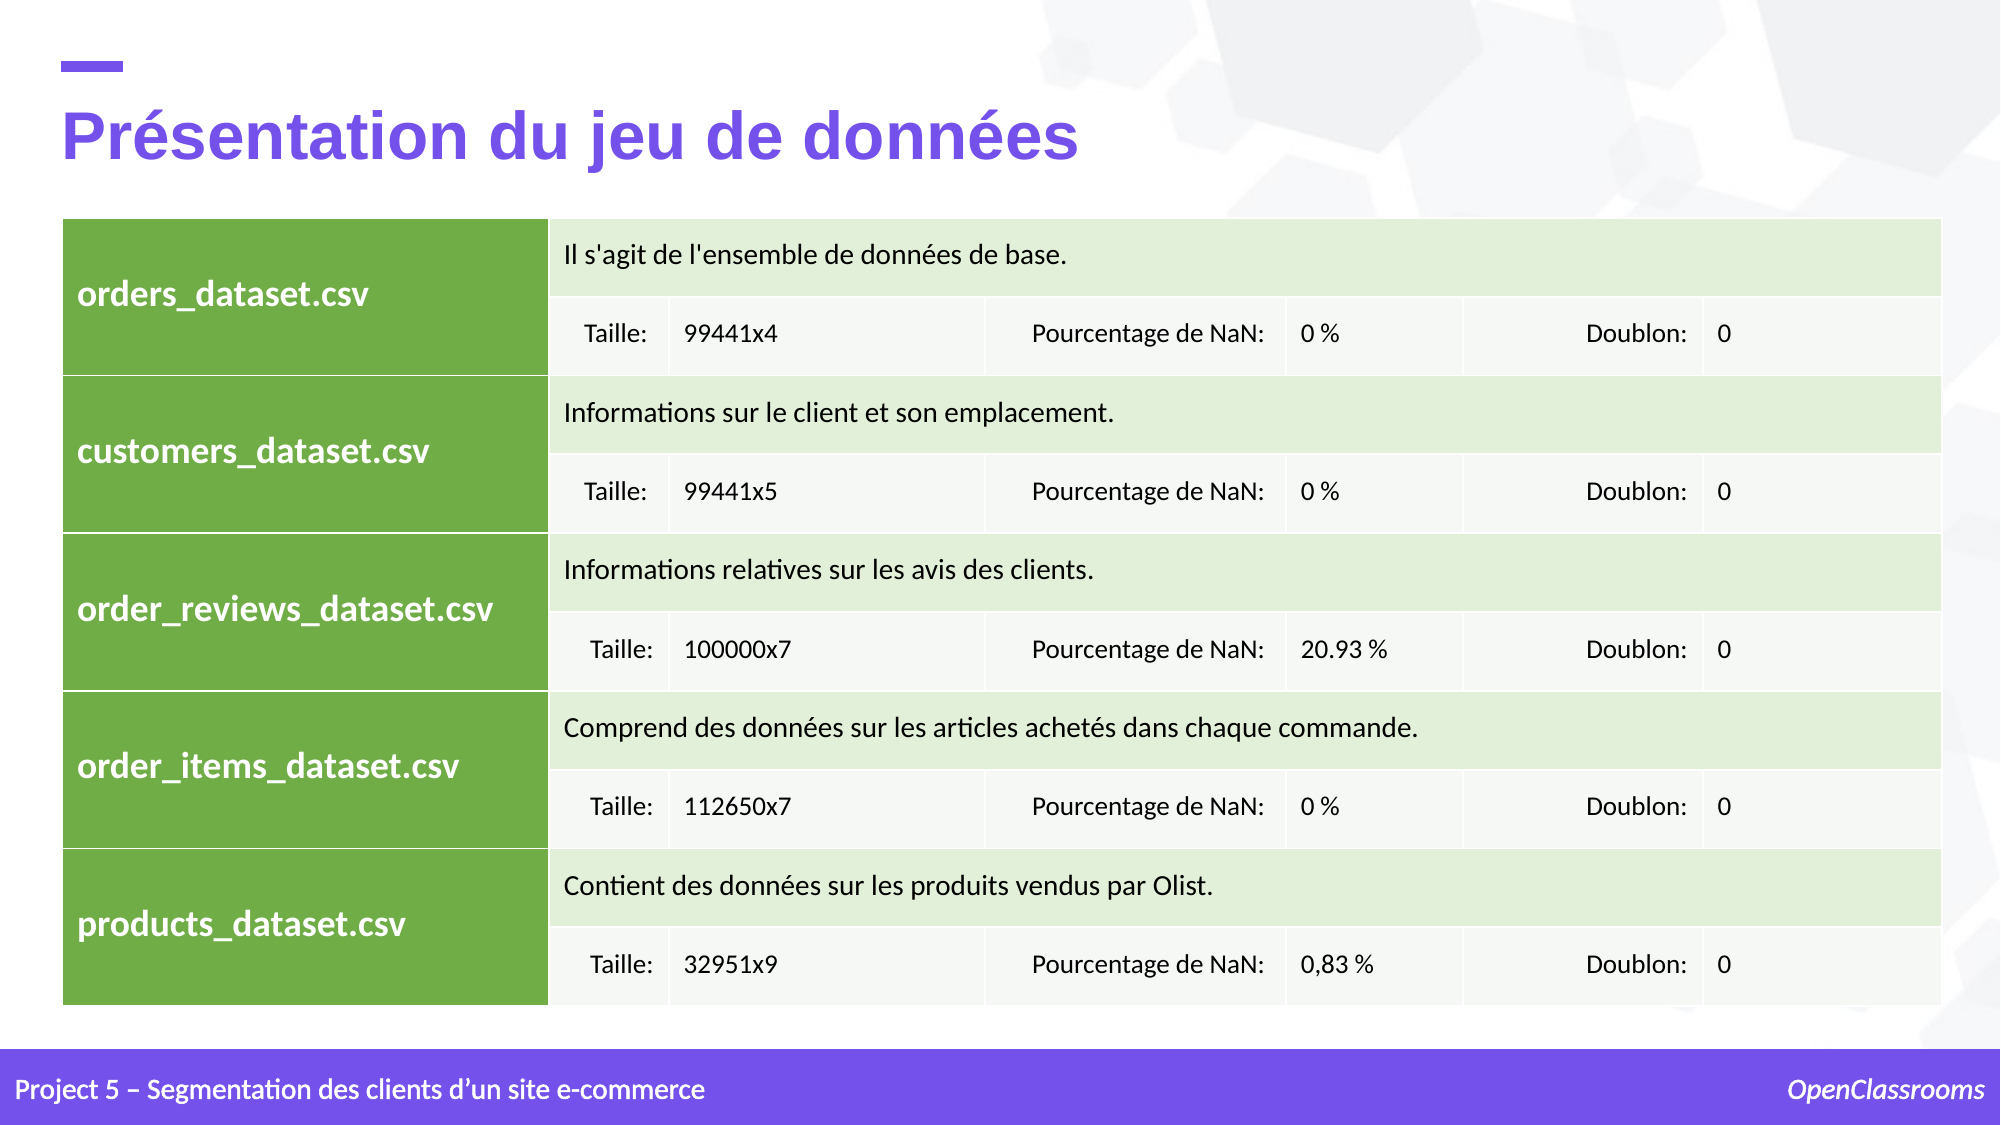

Présentation du jeu de données
| orders\_dataset.csv | Il s'agit de l'ensemble de données de base. |  |  |  |  |  |
| --- | --- | --- | --- | --- | --- | --- |
|  | Taille: | 99441x4 | Pourcentage de NaN: | 0 % | Doublon: | 0 |
| customers\_dataset.csv | Informations sur le client et son emplacement. |  |  |  |  |  |
|  | Taille: | 99441x5 | Pourcentage de NaN: | 0 % | Doublon: | 0 |
| order\_reviews\_dataset.csv | Informations relatives sur les avis des clients. |  |  |  |  |  |
|  | Taille: | 100000x7 | Pourcentage de NaN: | 20.93 % | Doublon: | 0 |
| order\_items\_dataset.csv | Comprend des données sur les articles achetés dans chaque commande. |  |  |  |  |  |
|  | Taille: | 112650x7 | Pourcentage de NaN: | 0 % | Doublon: | 0 |
| products\_dataset.csv | Contient des données sur les produits vendus par Olist. |  |  |  |  |  |
|  | Taille: | 32951x9 | Pourcentage de NaN: | 0,83 % | Doublon: | 0 |

Project 5 – Segmentation des clients d’un site e-commerce
OpenClassrooms